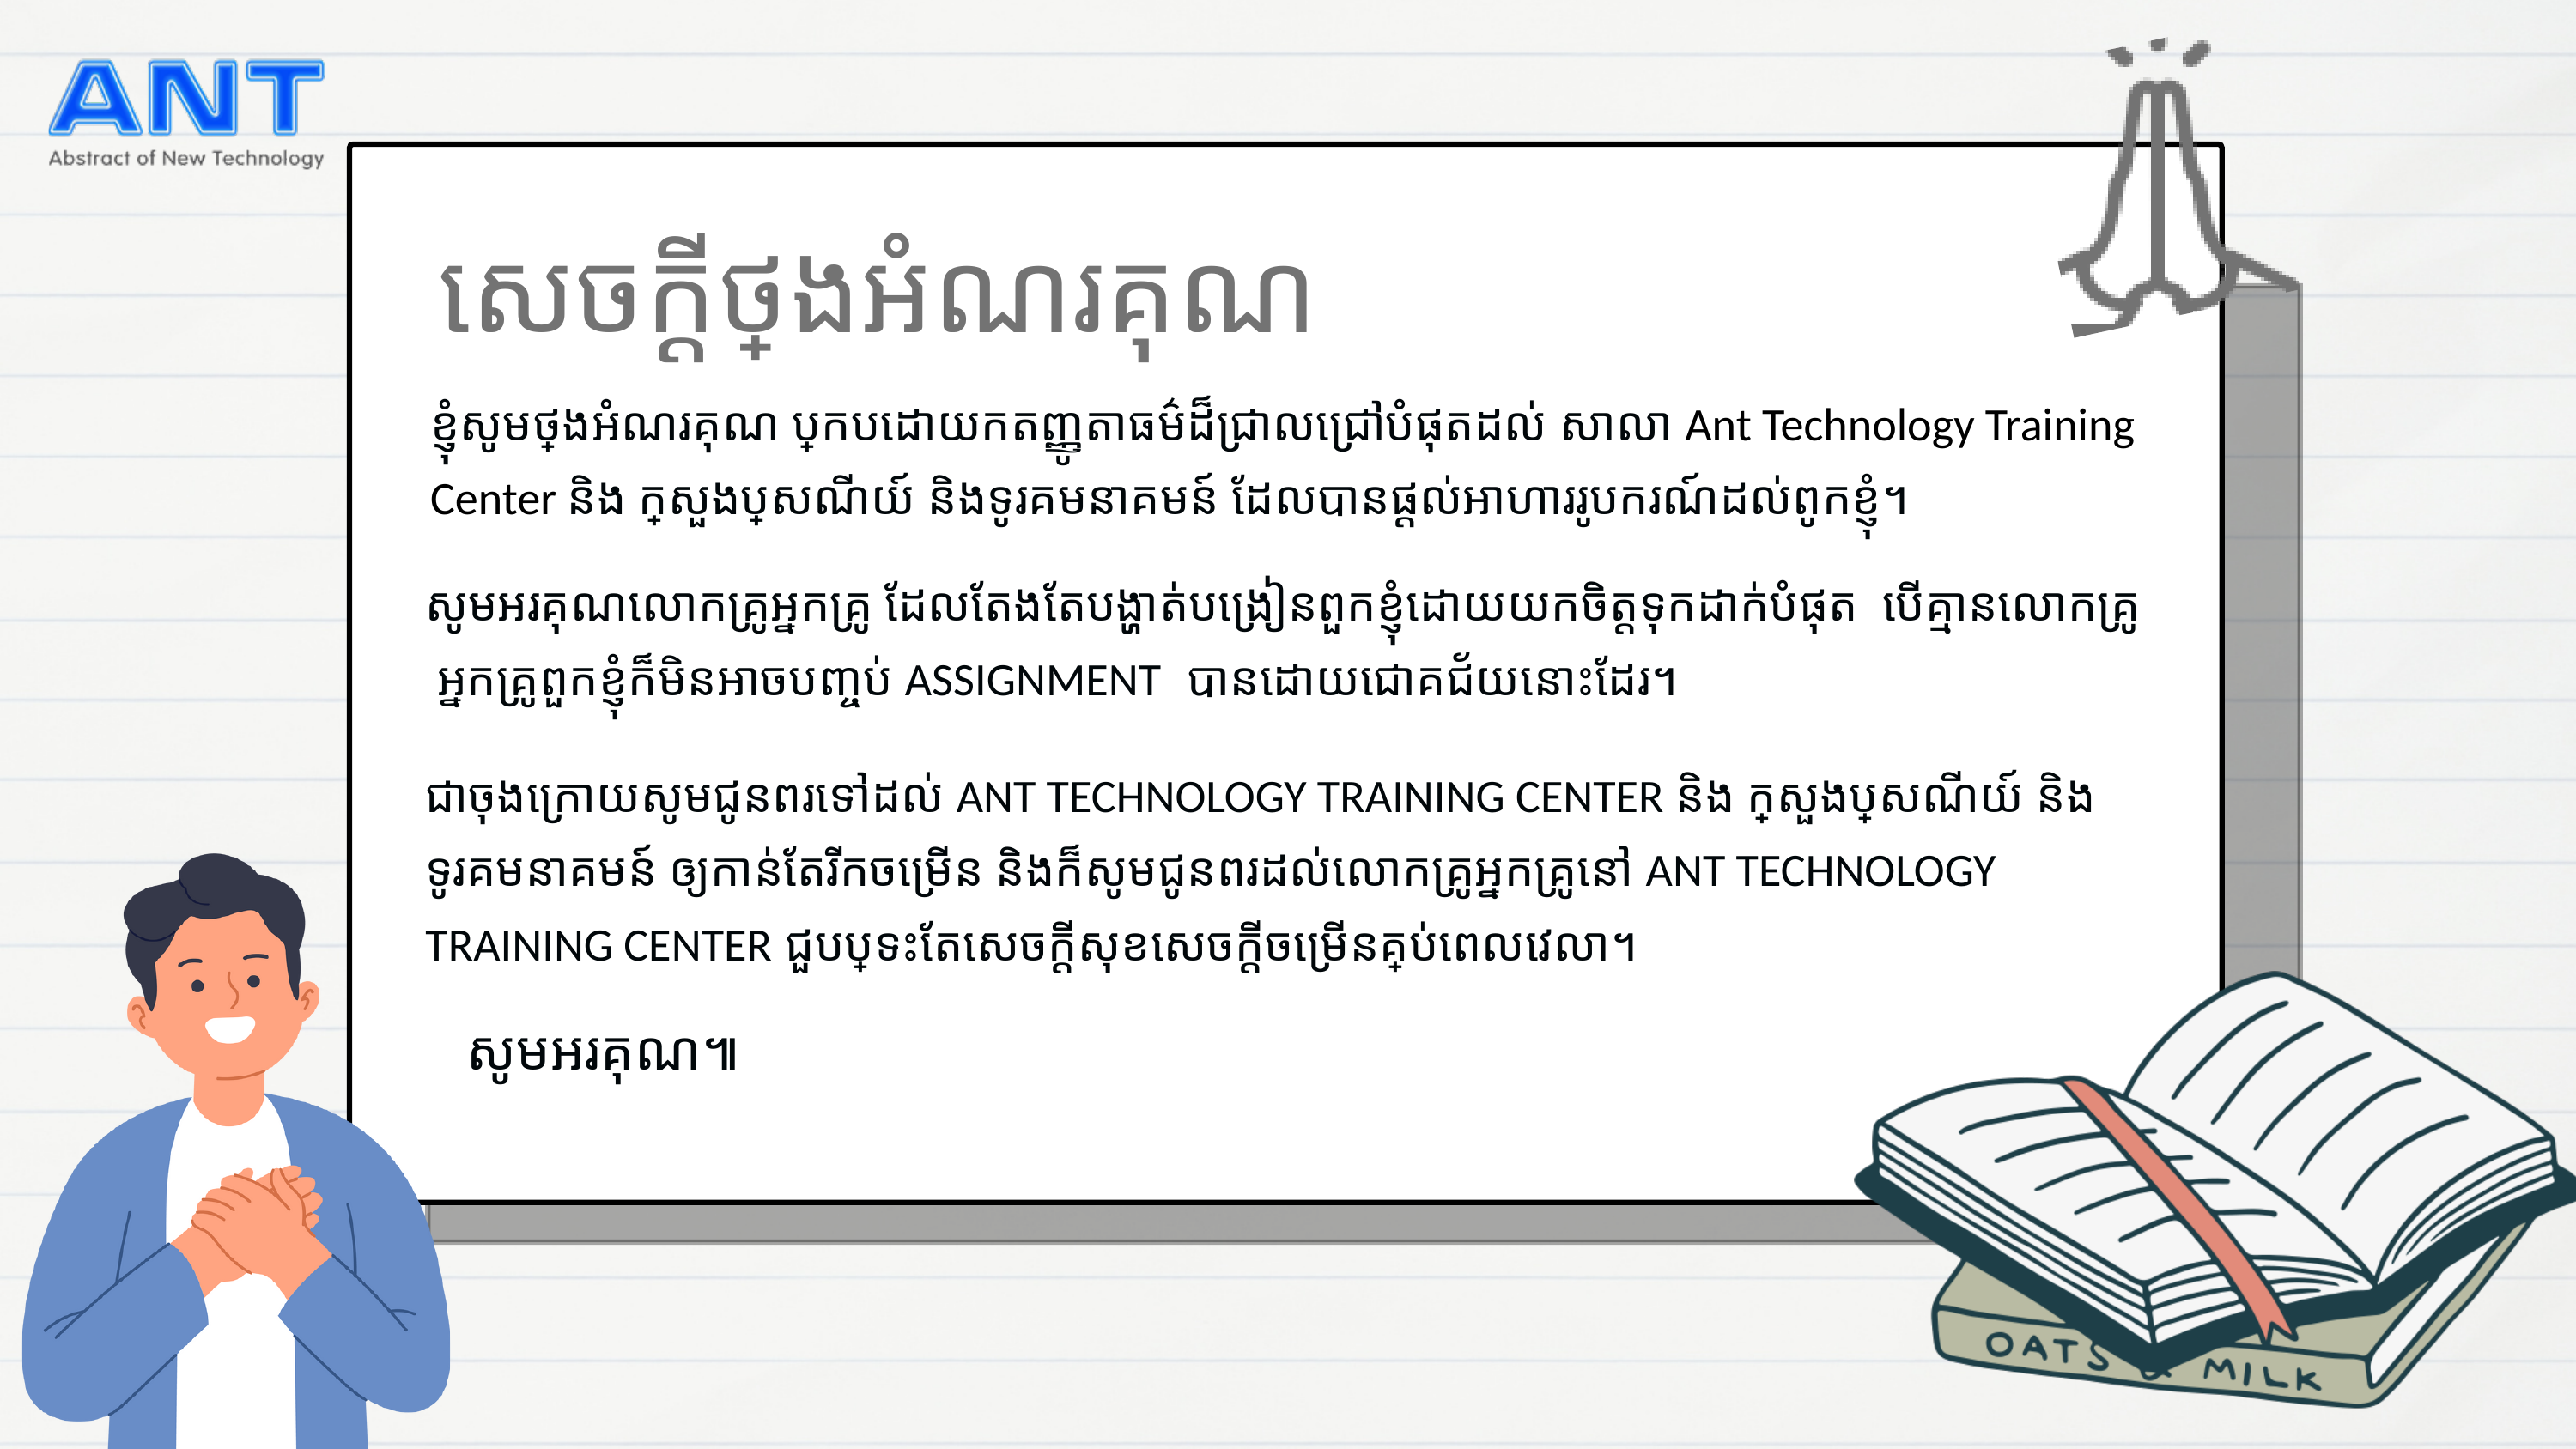

សេចក្ដីថ្លែងអំណរគុណ

ខ្ញុំសូមថ្លែងអំណរគុណ ប្រកបដោយកតញ្ញូតាធម៌ដ៏ជ្រាលជ្រៅបំផុតដល់ សាលា Ant Technology Training Center និង​ ក្រសួងប្រៃសណីយ៍ និងទូរគមនាគមន៍ ដែលបានផ្ដល់អាហាររូបករណ៍ដល់ពូកខ្ញុំ។
សូមអរគុណលោកគ្រូអ្នកគ្រូ ដែលតែងតែបង្ហាត់បង្រៀនពួកខ្ញុំដោយយកចិត្ដទុកដាក់បំផុត  បើគ្មានលោកគ្រូ  អ្នកគ្រូពួកខ្ញុំក៏មិនអាចបញ្ចប់ ASSIGNMENT  បានដោយជោគជ័យនោះដែរ។
ជាចុងក្រោយសូមជូនពរទៅដល់ ANT TECHNOLOGY TRAINING CENTER និង ក្រសួងប្រៃសណីយ៍ និង ទូរគមនាគមន៍ ឲ្យកាន់តែរីកចម្រើន និងក៏សូមជូនពរដល់លោកគ្រូអ្នកគ្រូនៅ ANT TECHNOLOGY TRAINING CENTER ជួបប្រទះតែសេចក្ដីសុខសេចក្ដីចម្រើនគ្រប់ពេលវេលា។

សូមអរគុណ៕